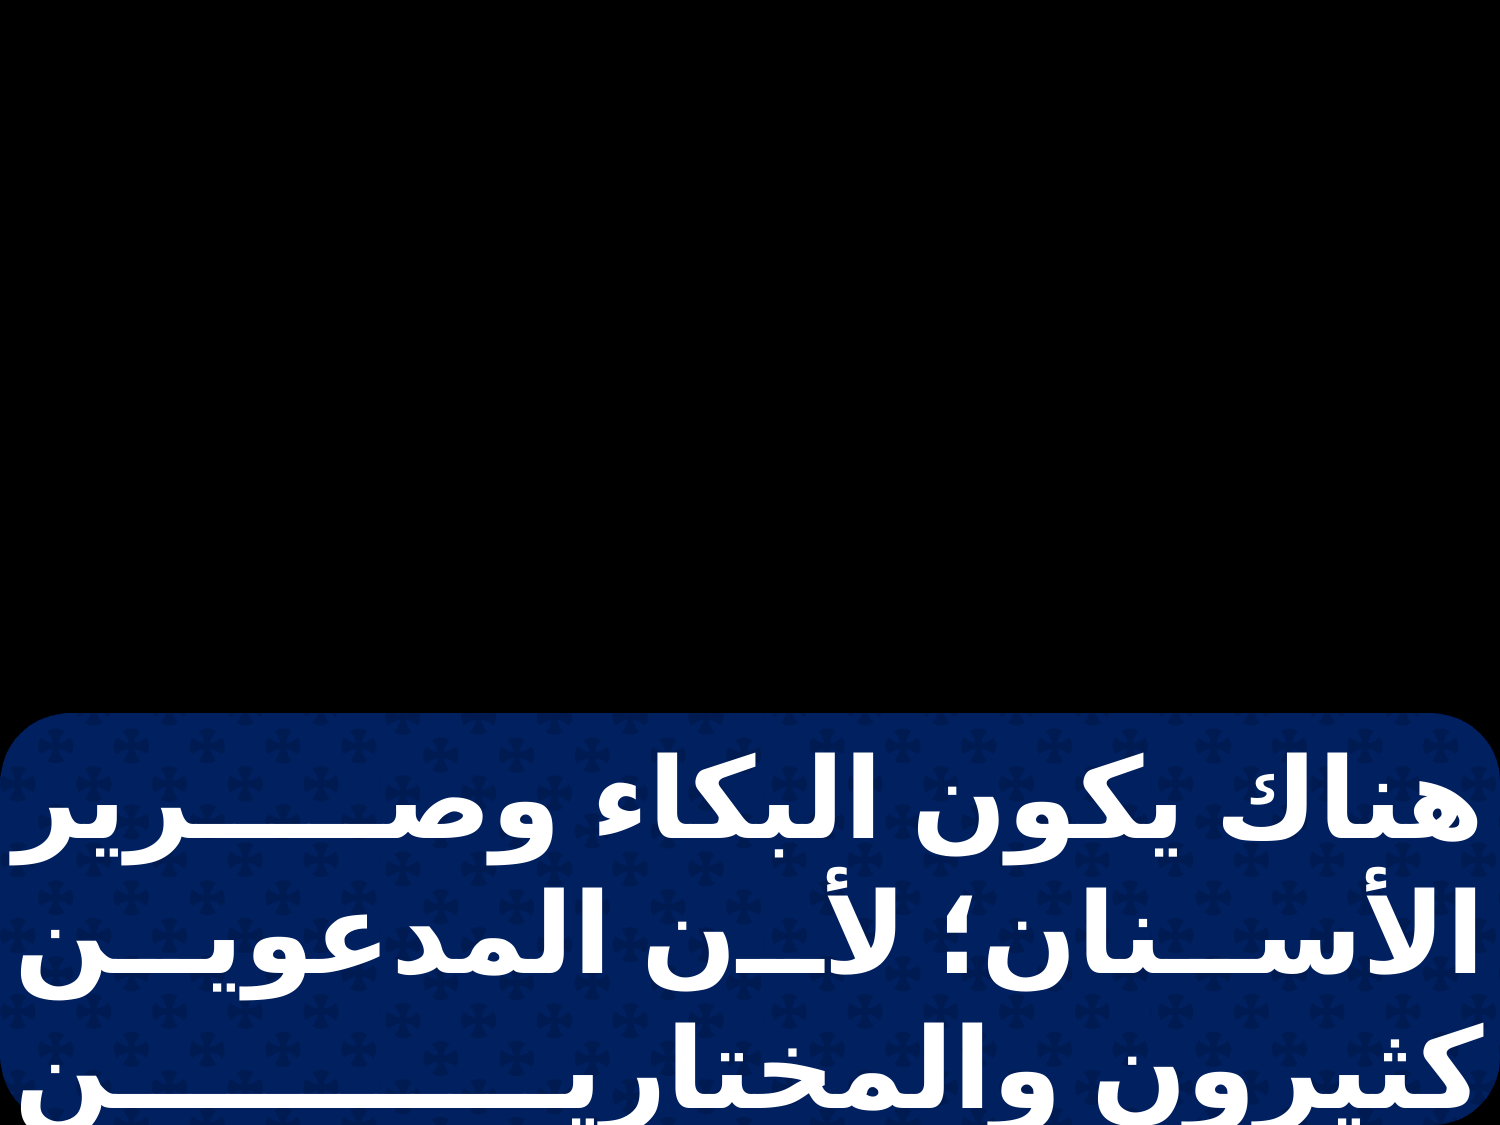

هناك يكون البكاء وصرير الأسنان؛ لأن المدعوين كثيرون والمختارين قليلون".